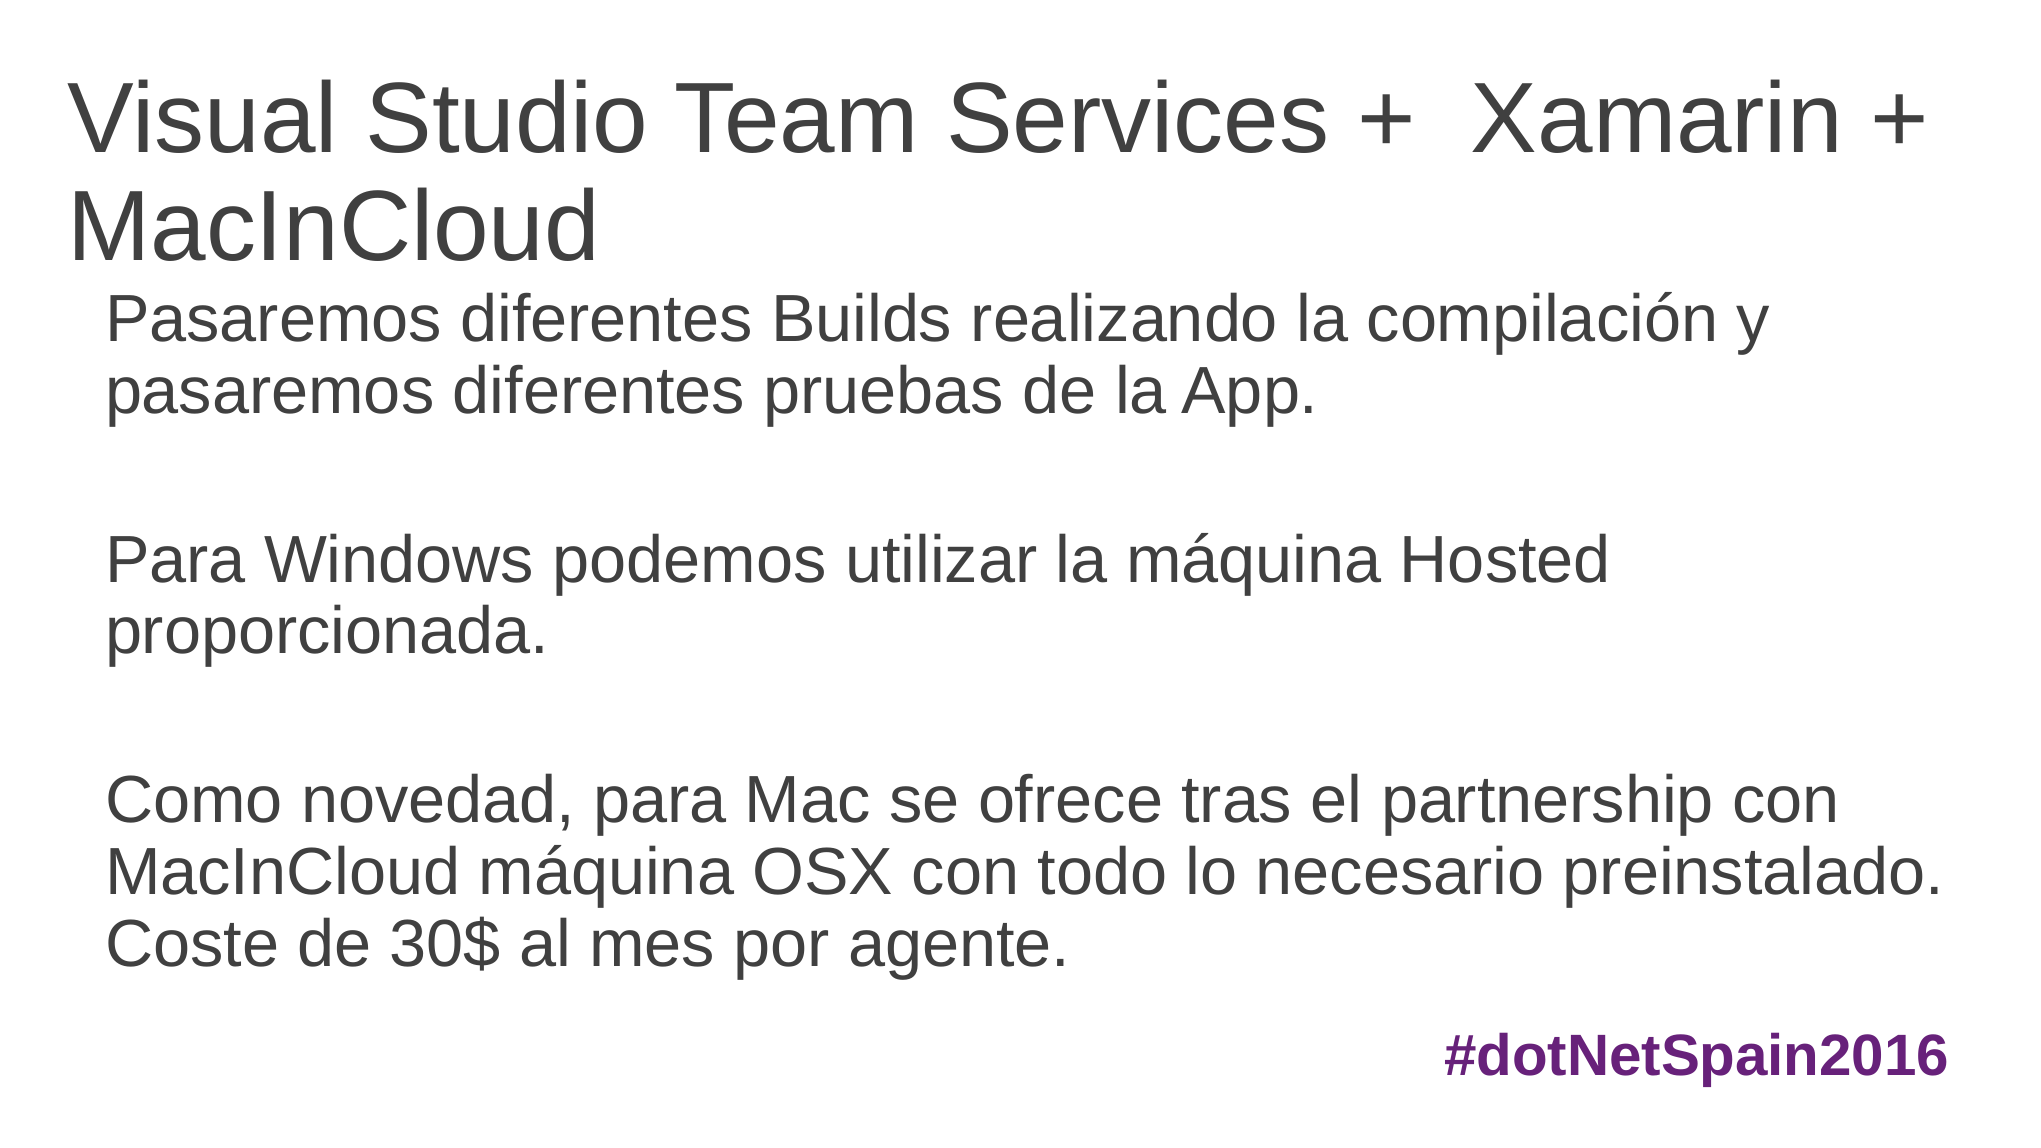

# Visual Studio Team Services +  Xamarin + MacInCloud
Pasaremos diferentes Builds realizando la compilación y pasaremos diferentes pruebas de la App.

Para Windows podemos utilizar la máquina Hosted proporcionada.

Como novedad, para Mac se ofrece tras el partnership con MacInCloud máquina OSX con todo lo necesario preinstalado. Coste de 30$ al mes por agente.